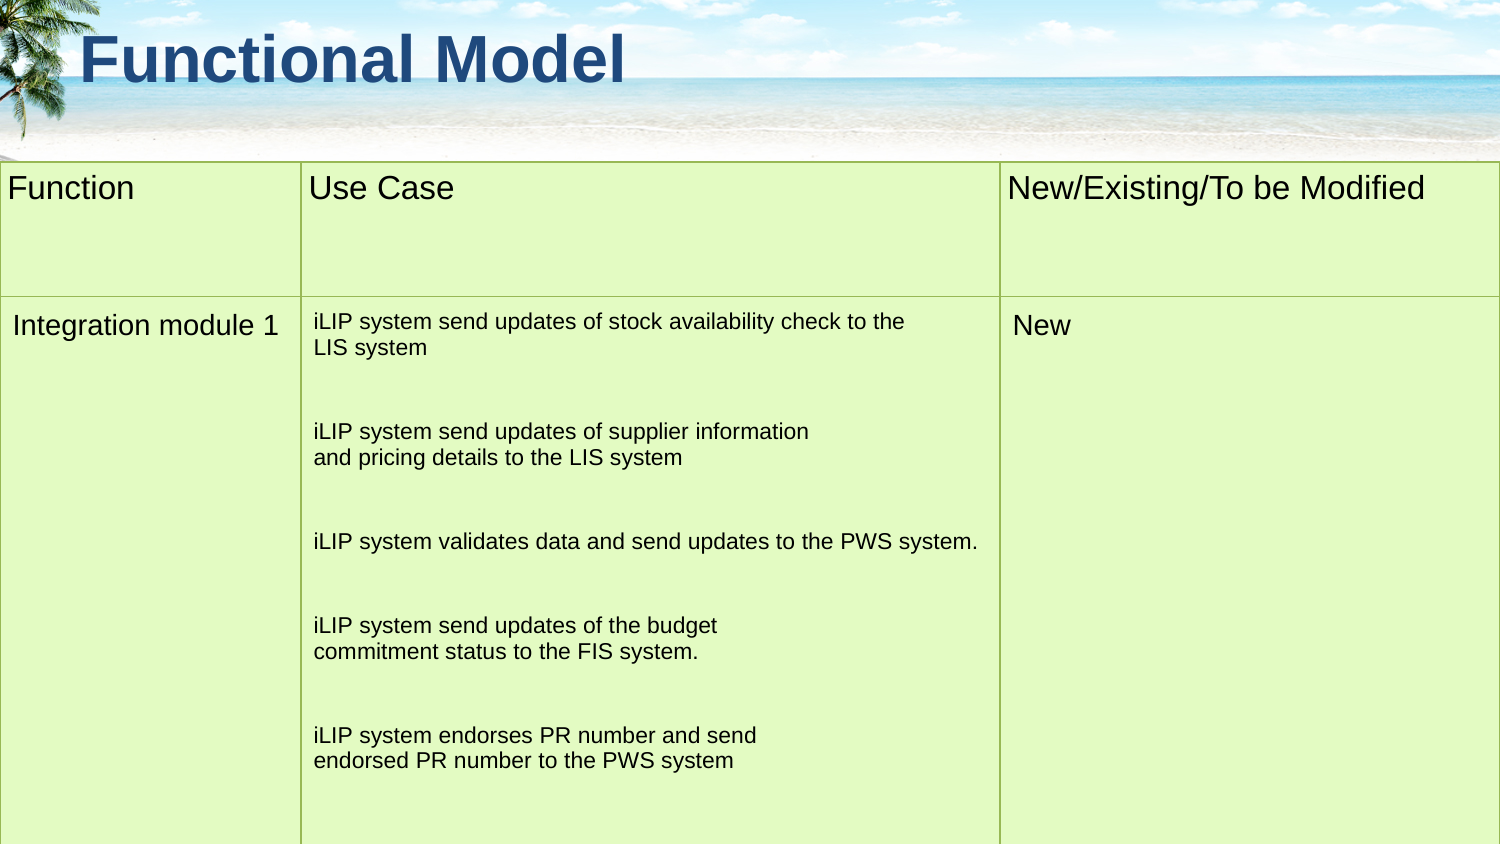

Functional Model
| Function | Use Case | New/Existing/To be Modified |
| --- | --- | --- |
| Integration module 1 | iLIP system send updates of stock availability check to the LIS system   iLIP system send updates of supplier information and pricing details to the LIS system iLIP system validates data and send updates to the PWS system. iLIP system send updates of the budget commitment status to the FIS system. iLIP system endorses PR number and send endorsed PR number to the PWS system | New |